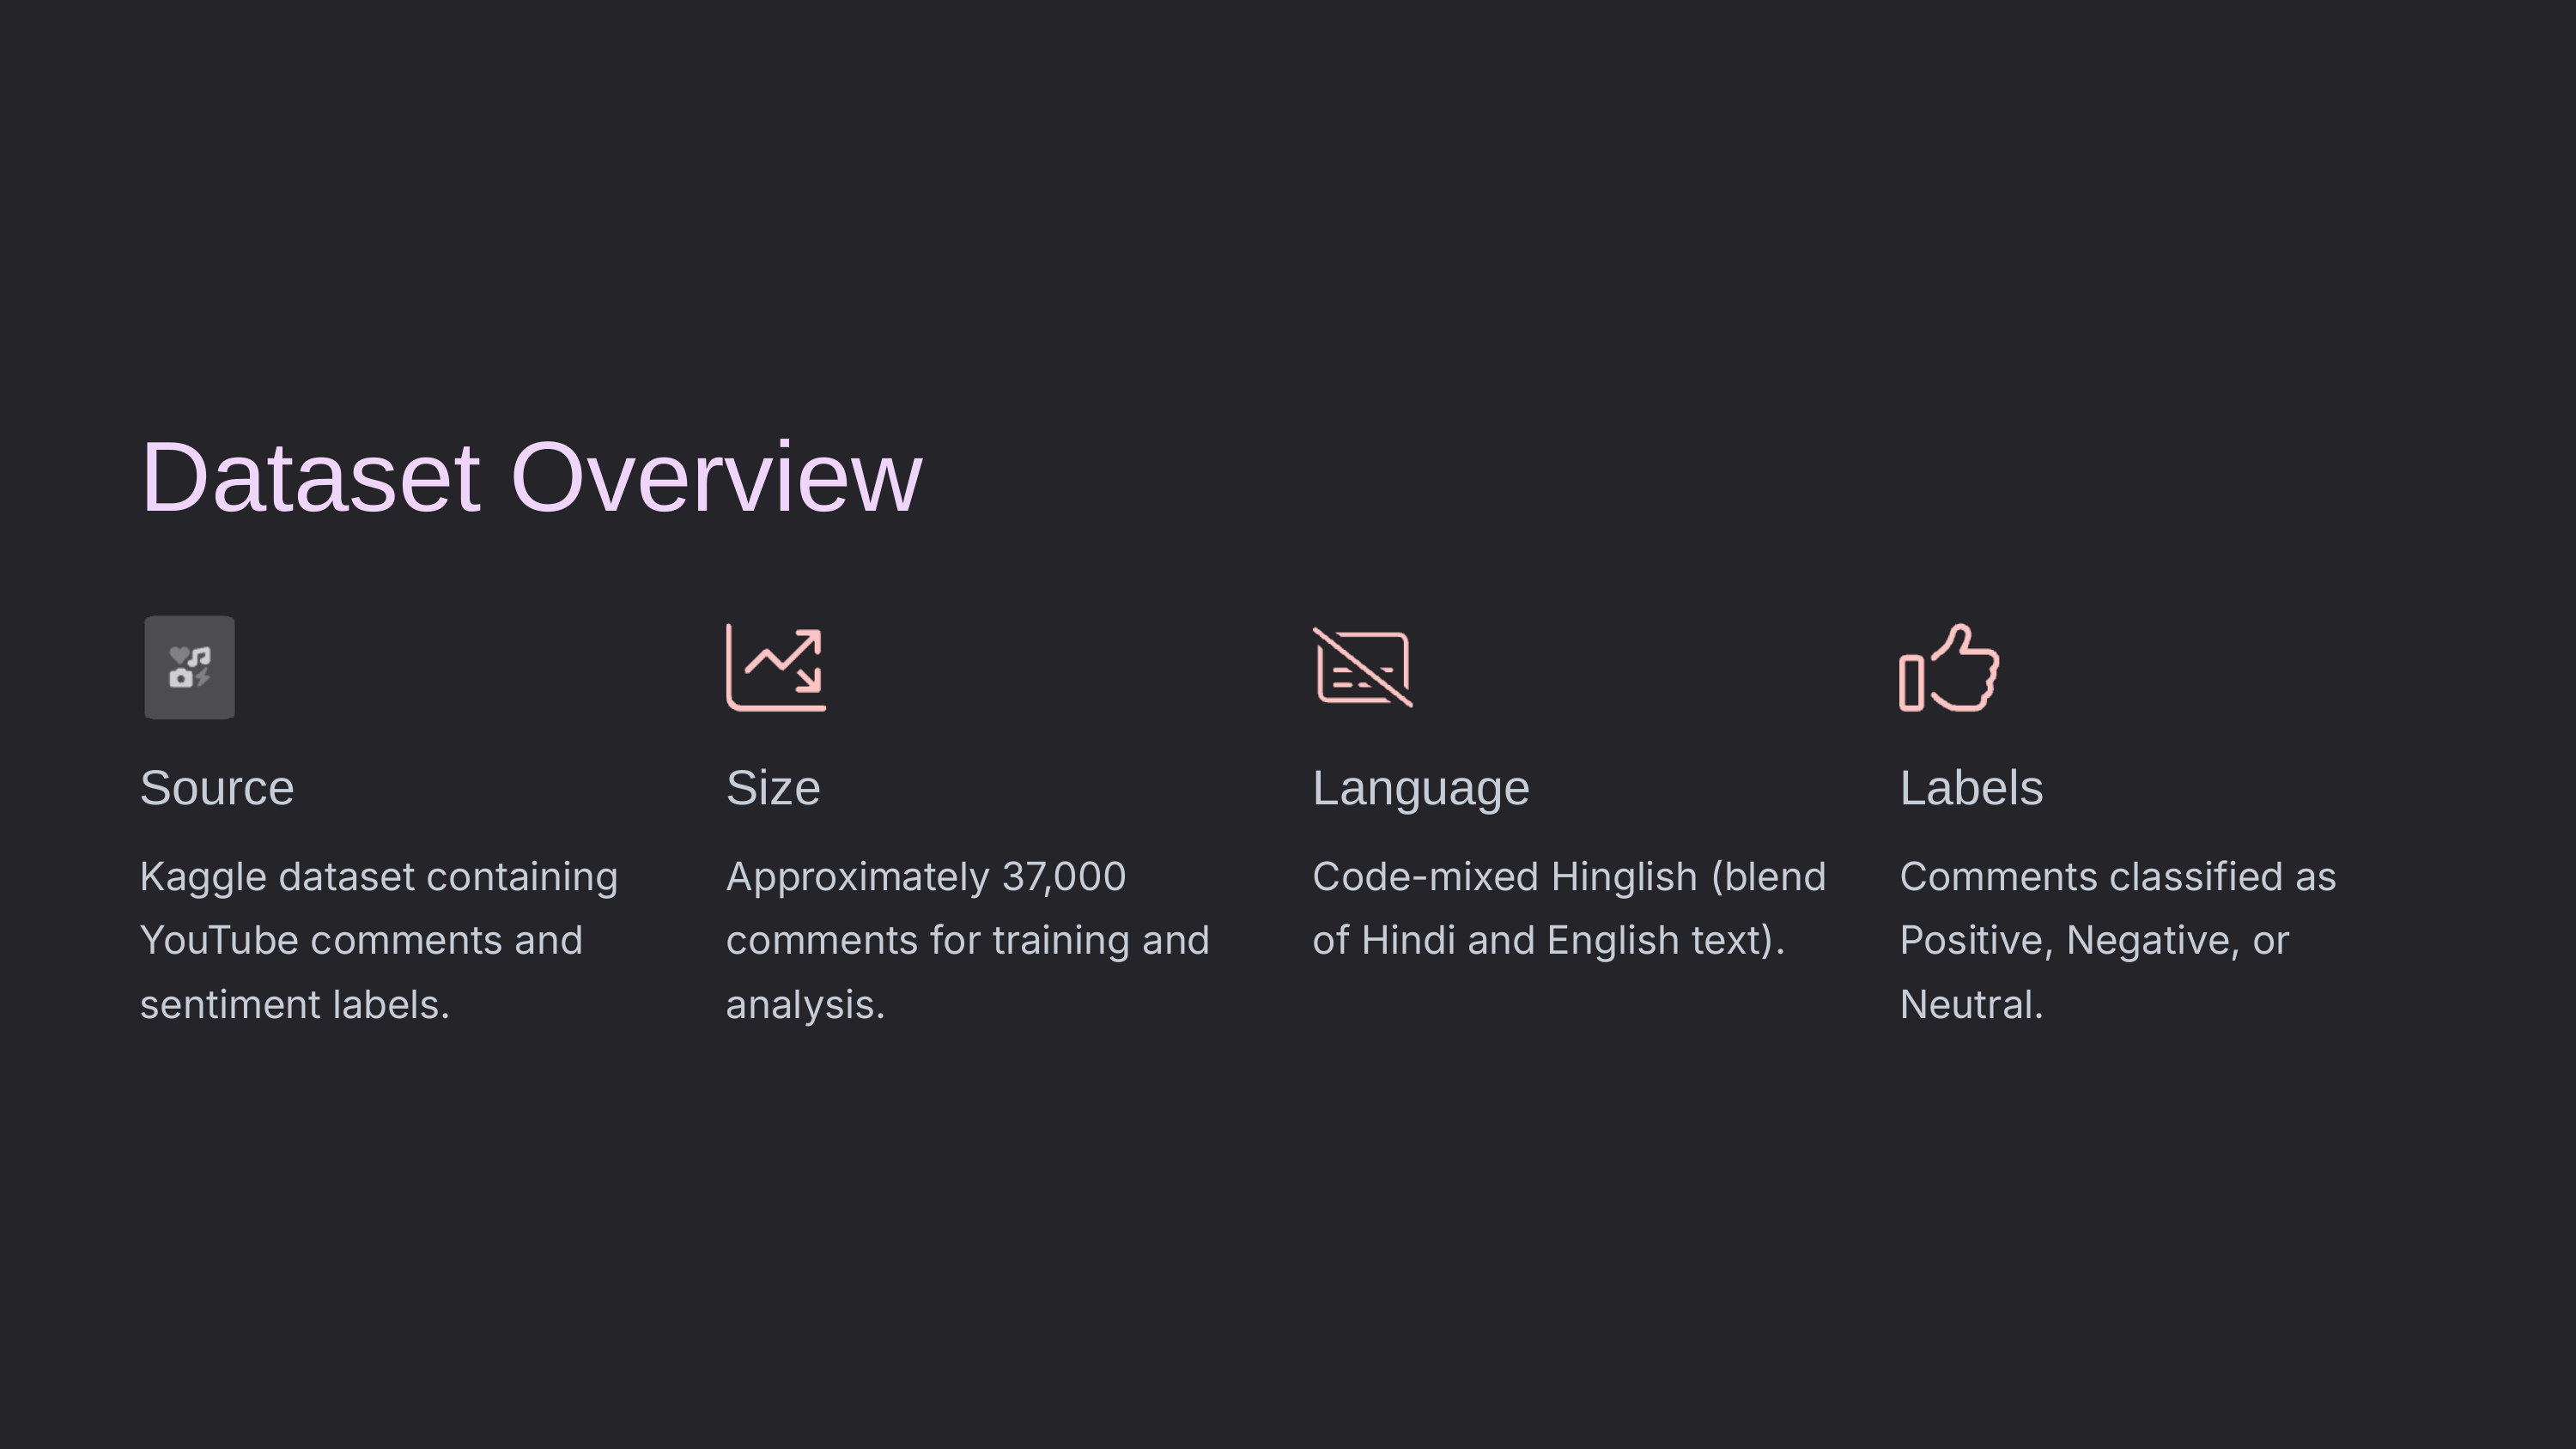

Dataset Overview

Source

Size

Language

Labels

Kaggle dataset containing YouTube comments and sentiment labels.

Approximately 37,000 comments for training and analysis.

Code-mixed Hinglish (blend of Hindi and English text).

Comments classified as Positive, Negative, or Neutral.